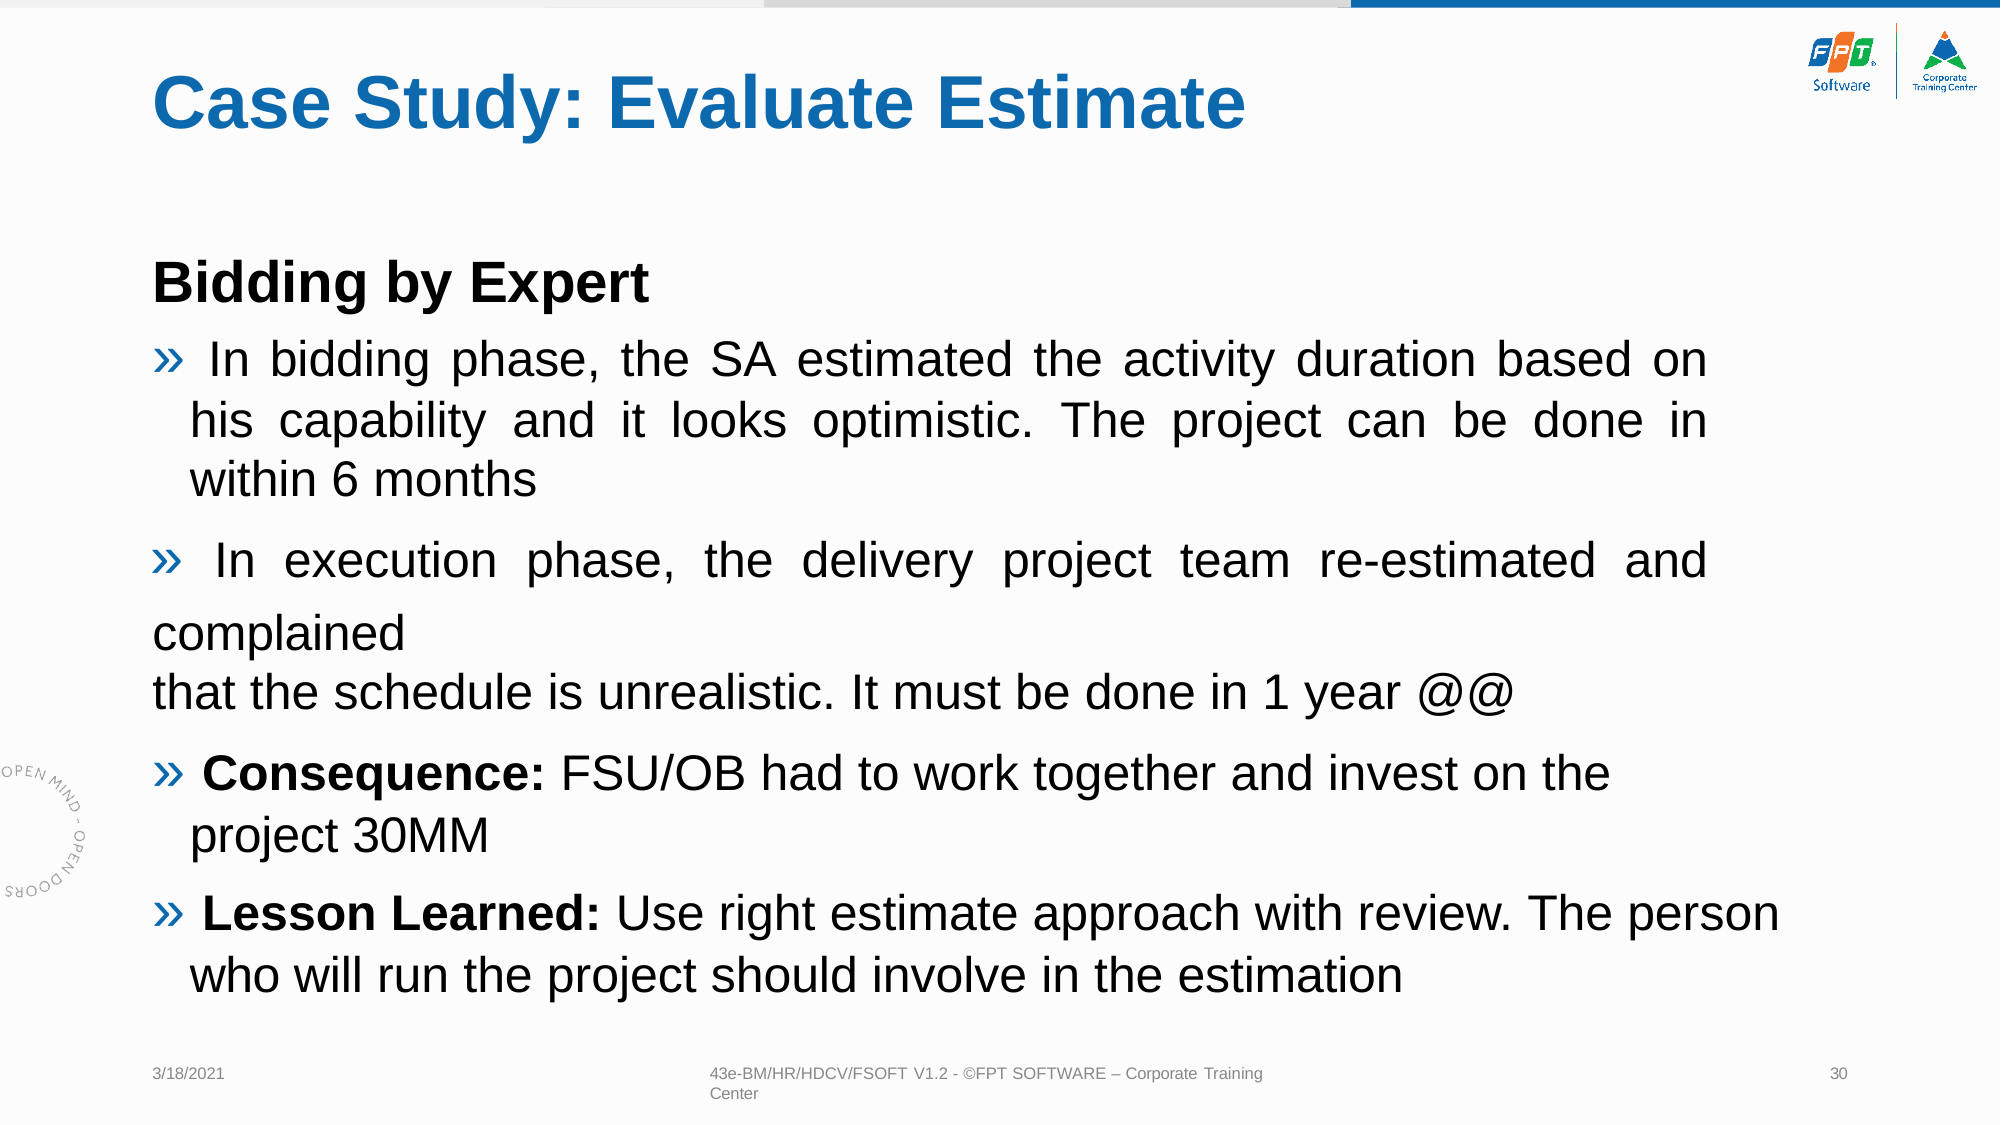

# Case Study: Evaluate Estimate
Bidding by Expert
» In bidding phase, the SA estimated the activity duration based on his capability and it looks optimistic. The project can be done in within 6 months
» In execution phase, the delivery project team re-estimated and complained
that the schedule is unrealistic. It must be done in 1 year @@
» Consequence: FSU/OB had to work together and invest on the project 30MM
» Lesson Learned: Use right estimate approach with review. The person who will run the project should involve in the estimation
3/18/2021
43e-BM/HR/HDCV/FSOFT V1.2 - ©FPT SOFTWARE – Corporate Training Center
30